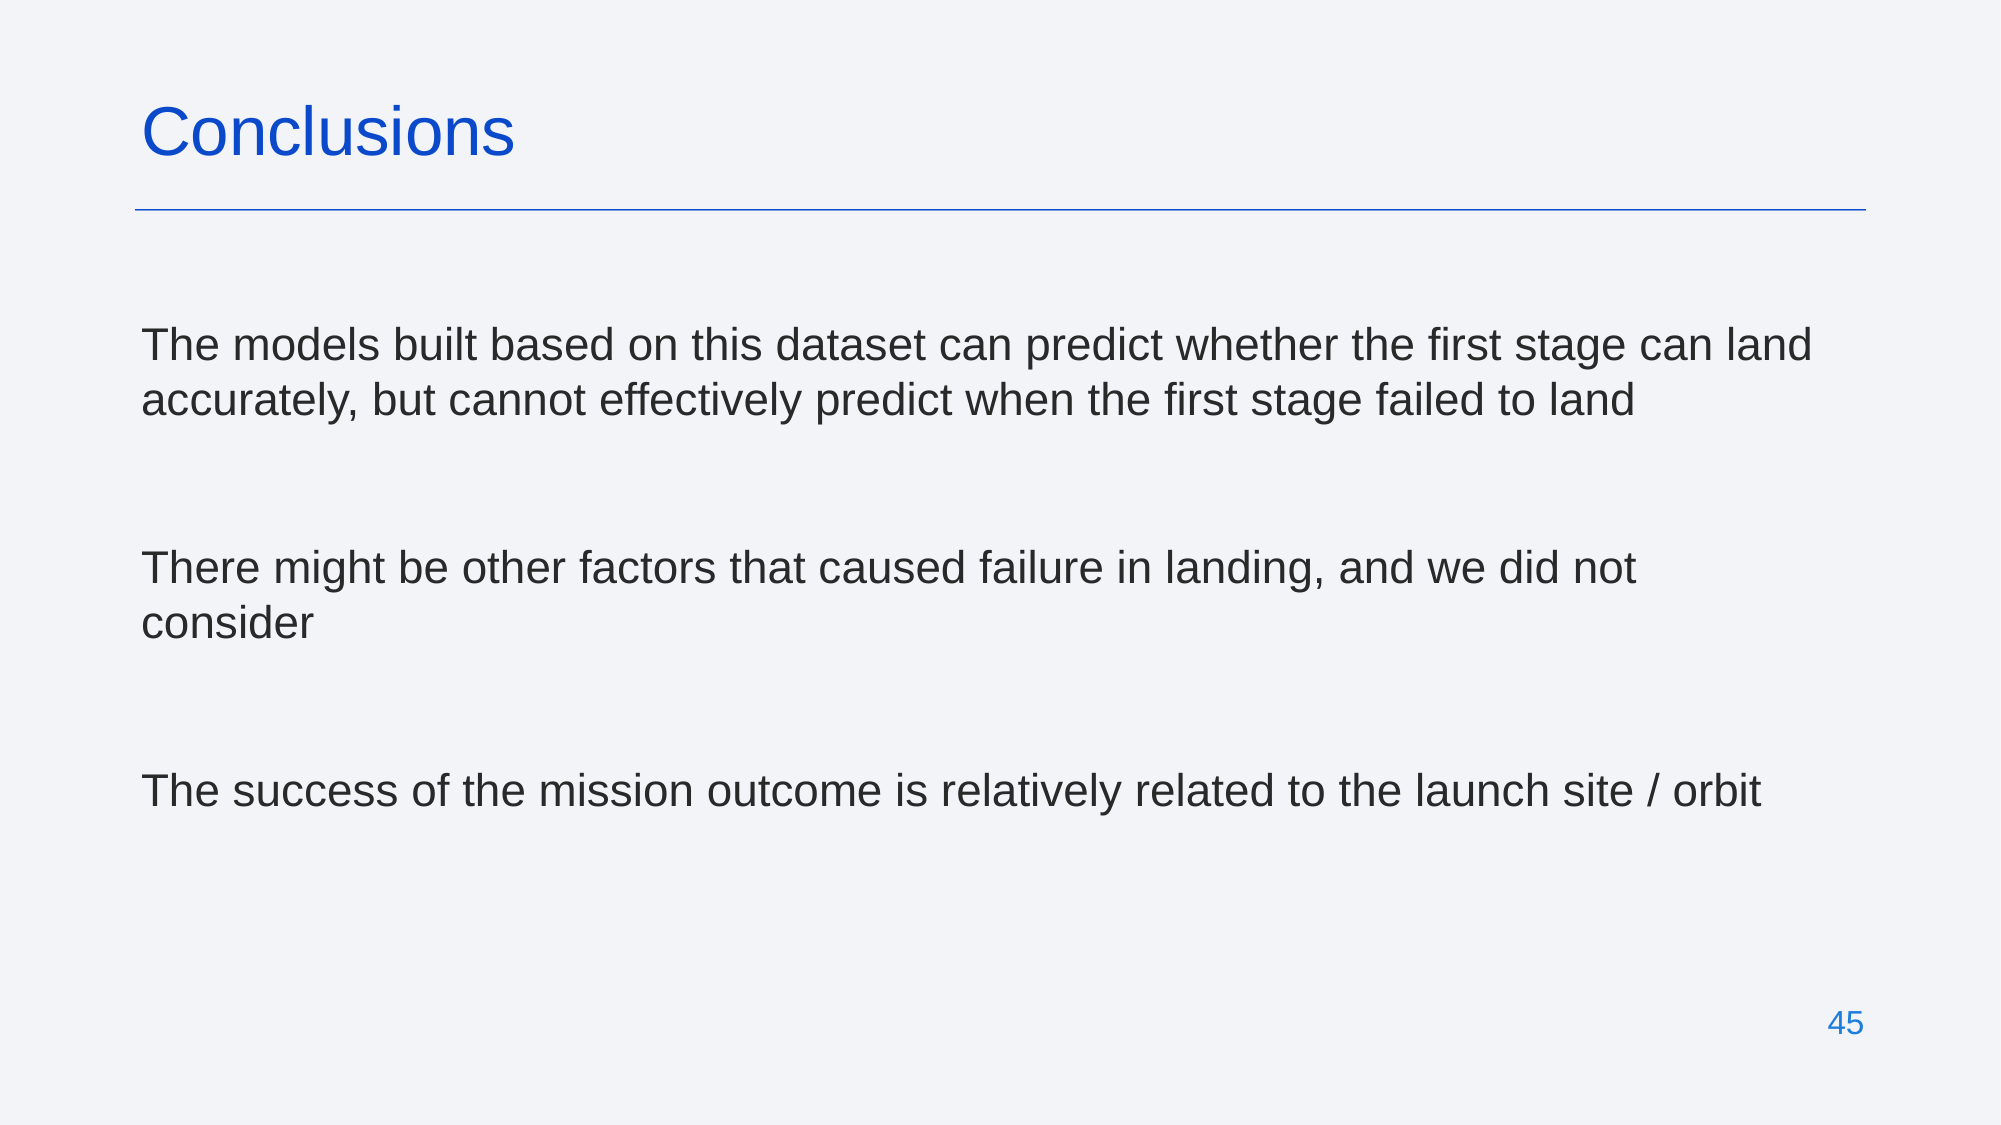

Conclusions
The models built based on this dataset can predict whether the first stage can land accurately, but cannot effectively predict when the first stage failed to land

There might be other factors that caused failure in landing, and we did not consider

The success of the mission outcome is relatively related to the launch site / orbit
45